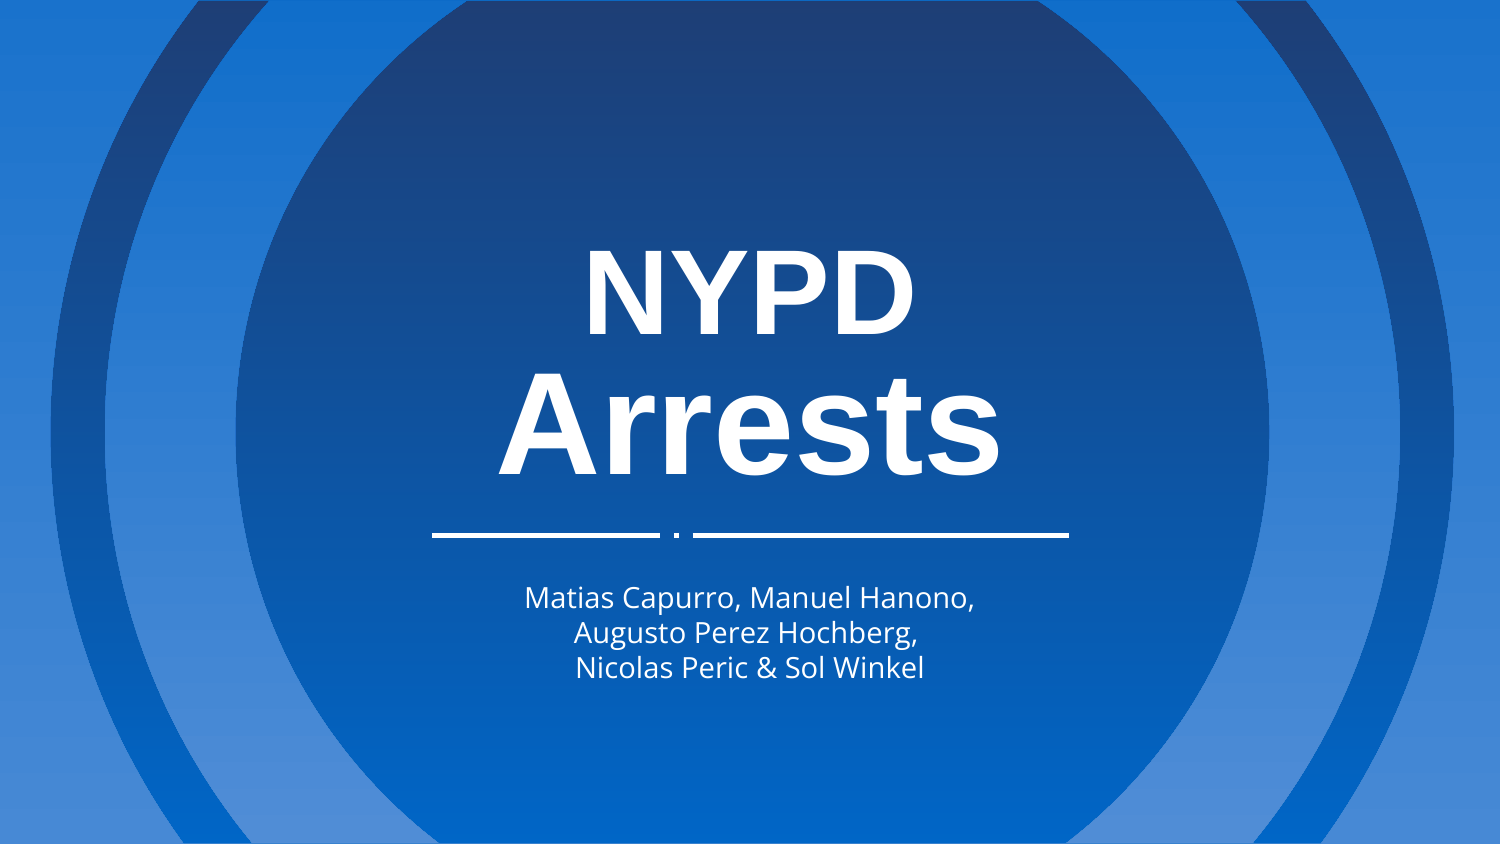

# NYPD Arrests
Matias Capurro, Manuel Hanono, Augusto Perez Hochberg,
Nicolas Peric & Sol Winkel